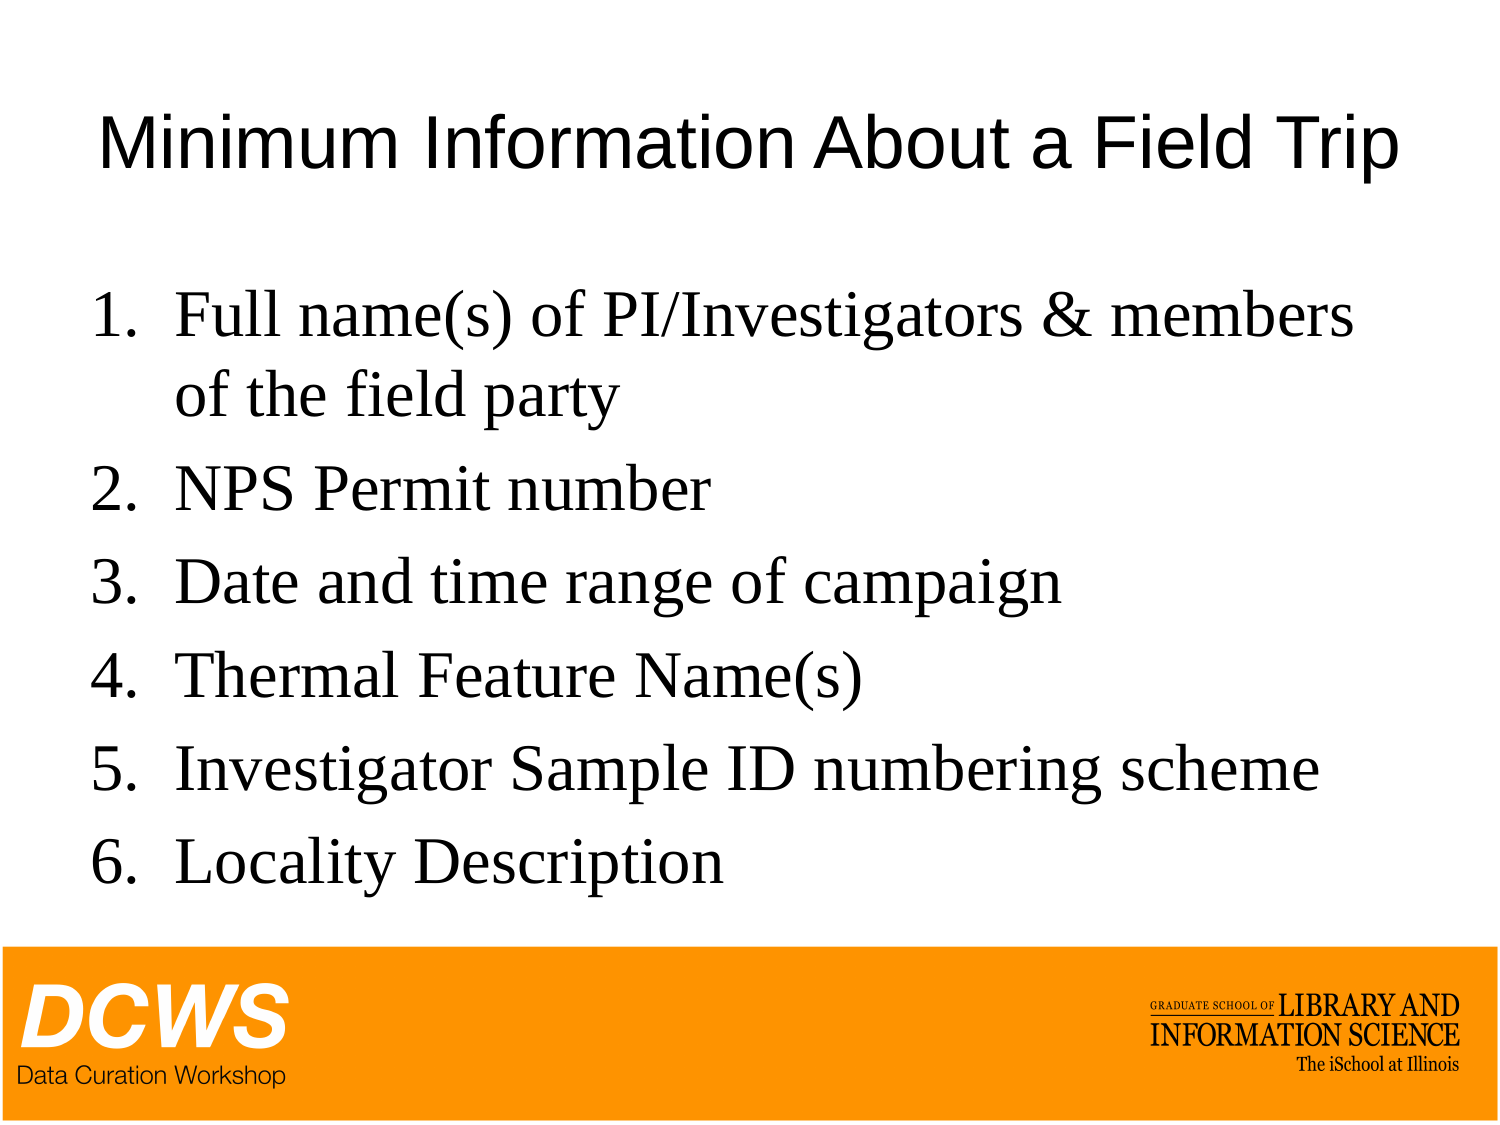

# Minimum Information About a Field Trip
Full name(s) of PI/Investigators & members of the field party
NPS Permit number
Date and time range of campaign
Thermal Feature Name(s)
Investigator Sample ID numbering scheme
Locality Description